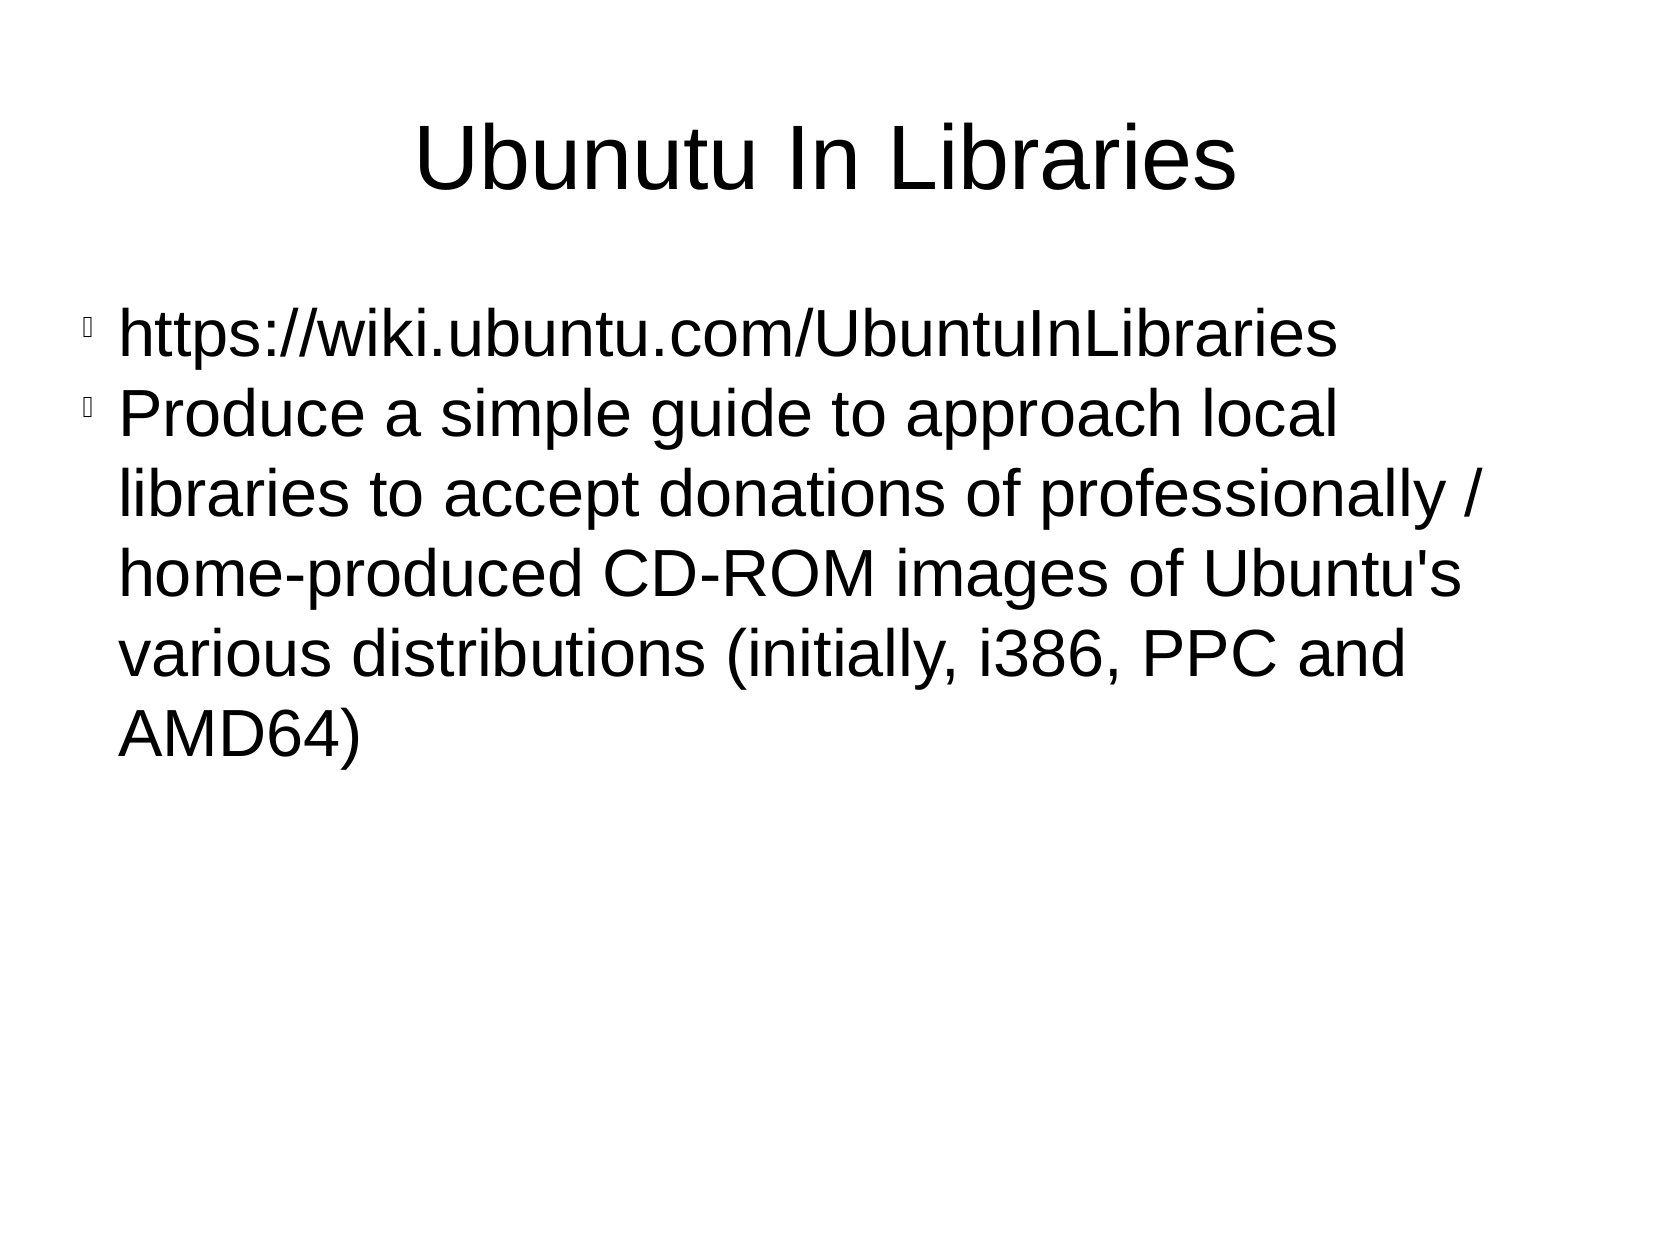

Ubunutu In Libraries
https://wiki.ubuntu.com/UbuntuInLibraries
Produce a simple guide to approach local libraries to accept donations of professionally / home-produced CD-ROM images of Ubuntu's various distributions (initially, i386, PPC and AMD64)